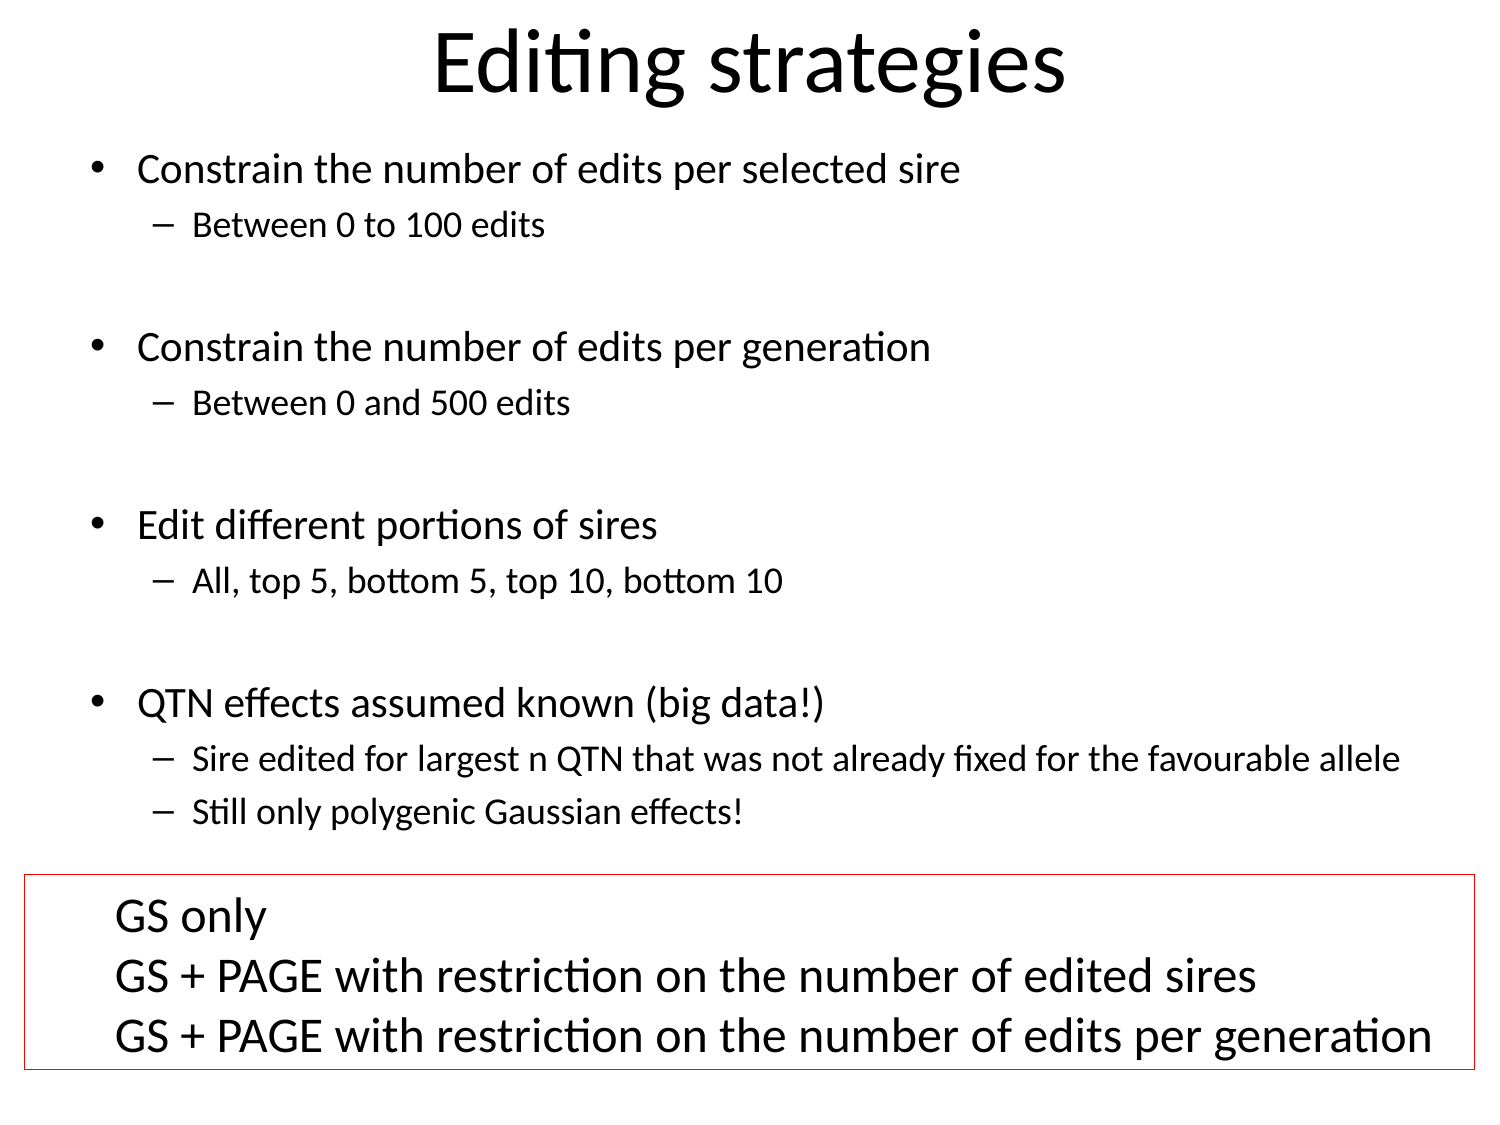

# Editing strategies
Constrain the number of edits per selected sire
Between 0 to 100 edits

Constrain the number of edits per generation
Between 0 and 500 edits

Edit different portions of sires
All, top 5, bottom 5, top 10, bottom 10

QTN effects assumed known (big data!)
Sire edited for largest n QTN that was not already fixed for the favourable allele
Still only polygenic Gaussian effects!

GS only
GS + PAGE with restriction on the number of edited sires
GS + PAGE with restriction on the number of edits per generation